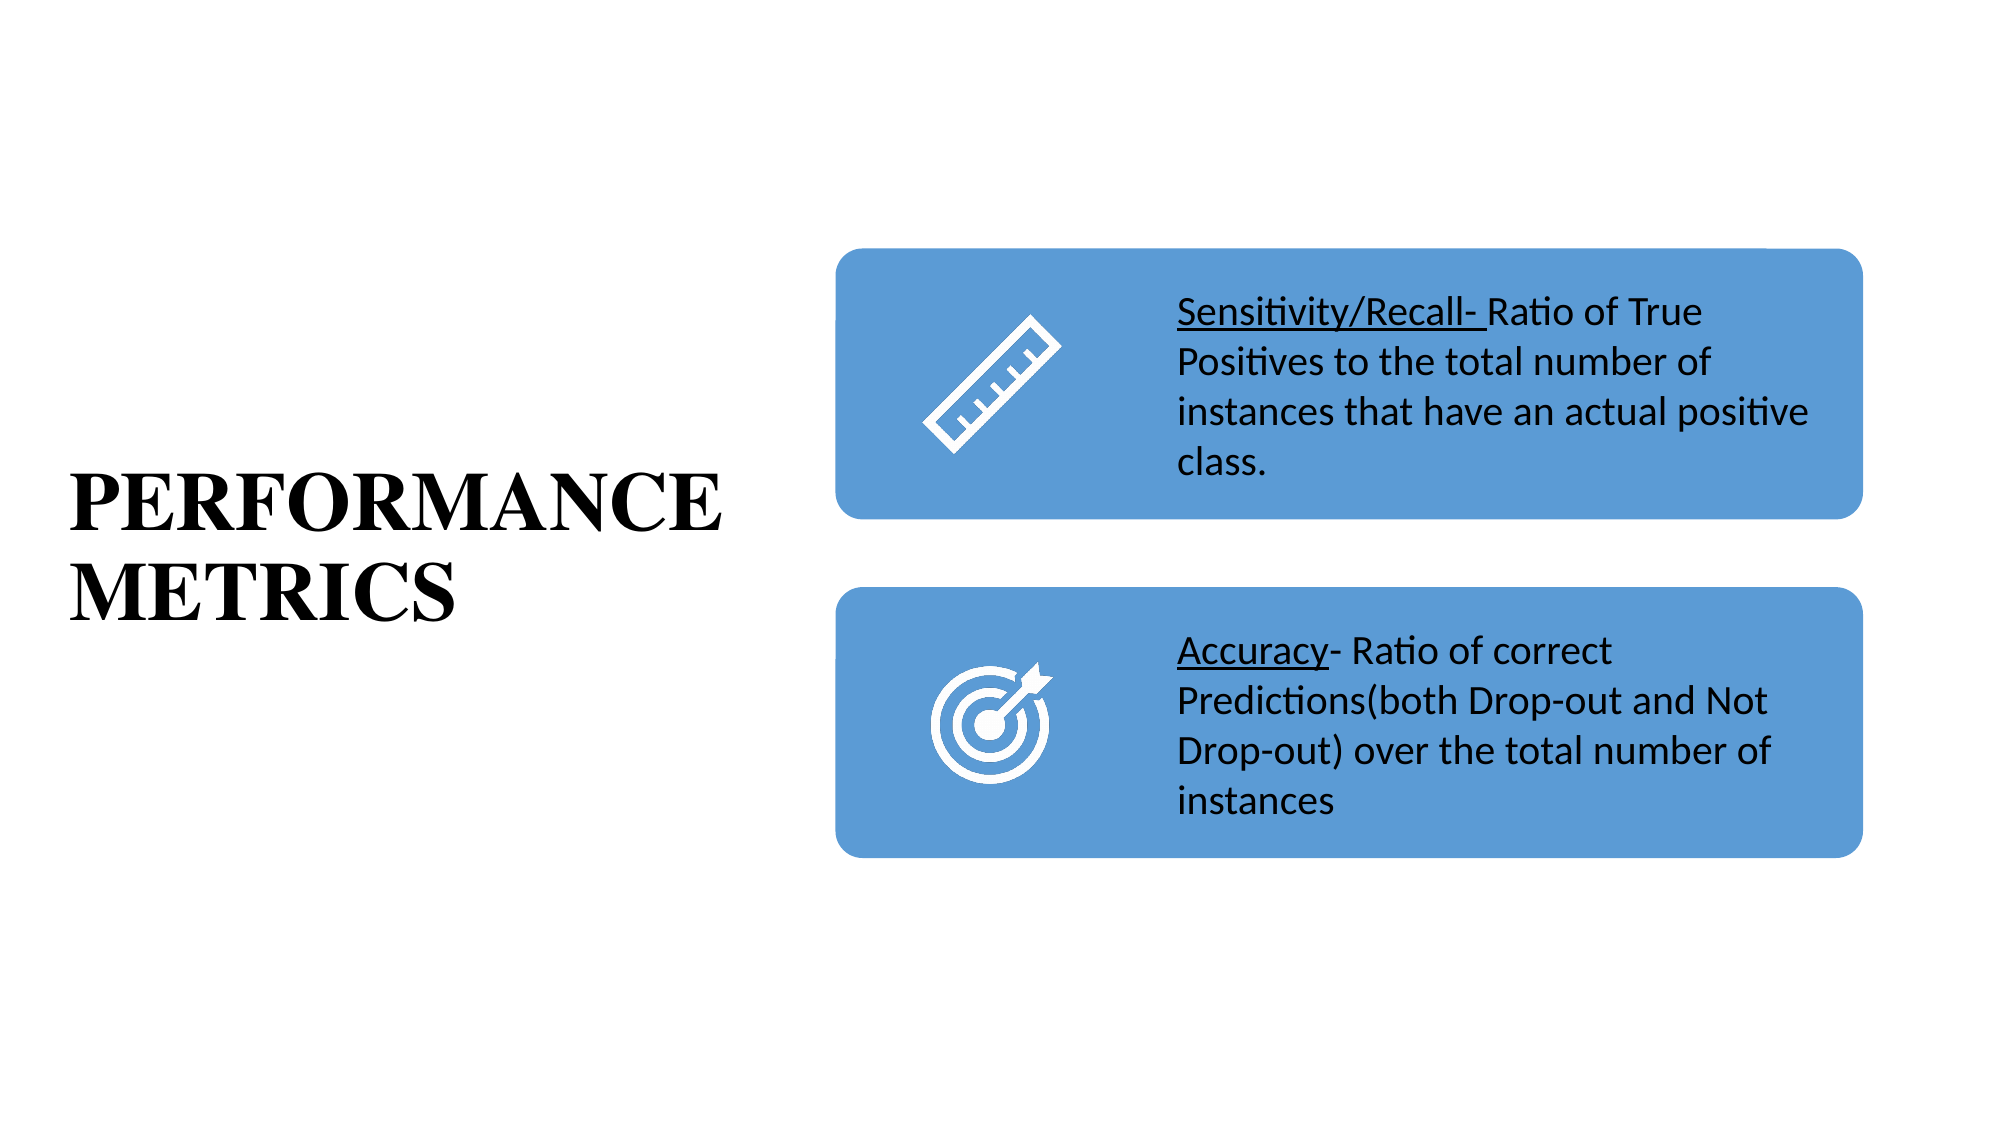

# PERFORMANCE METRICS
Sensitivity/Recall- Ratio of True Positives to the total number of instances that have an actual positive class.
Accuracy- Ratio of correct Predictions(both Drop-out and Not Drop-out) over the total number of instances